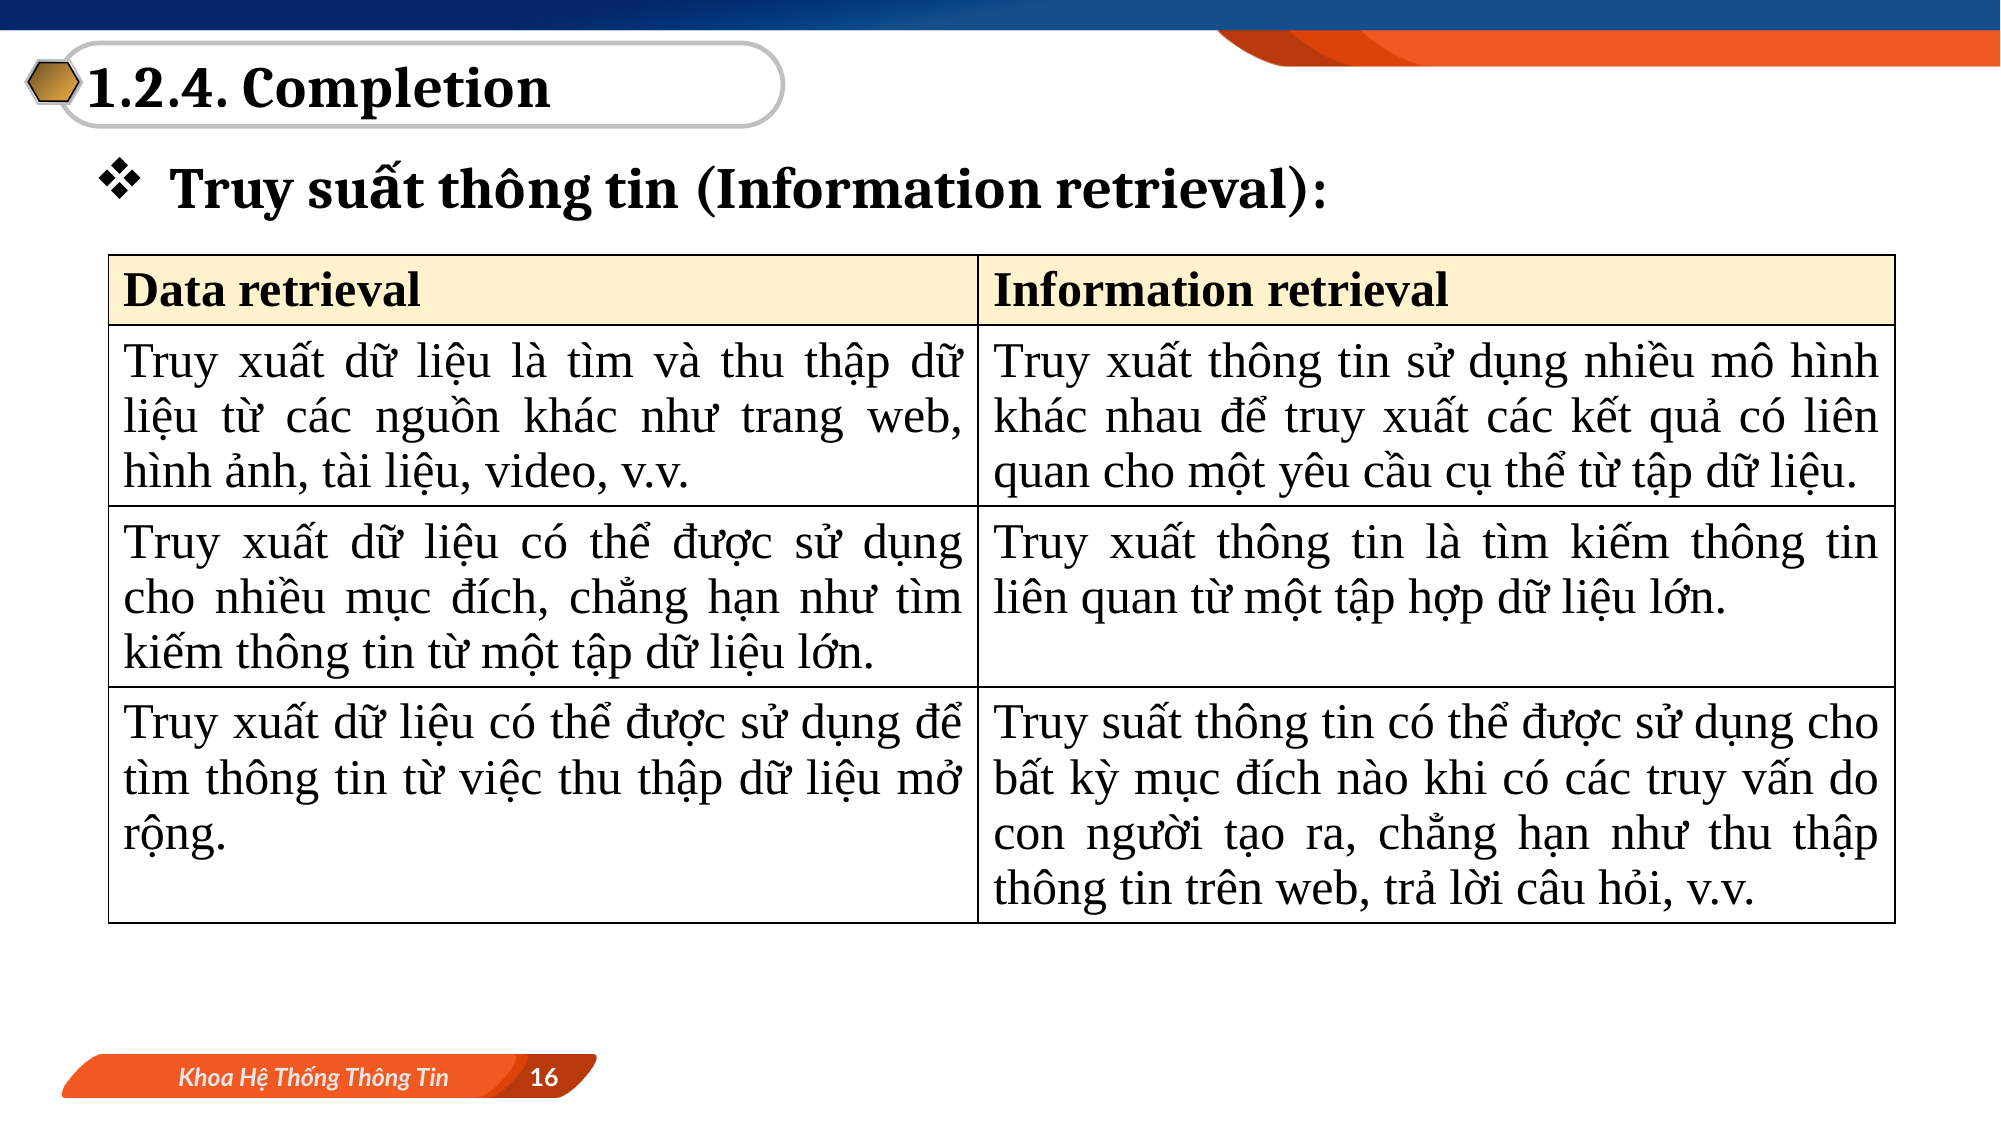

1.2.4. Completion

Truy suất thông tin (Information retrieval):
| Data retrieval | Information retrieval |
| --- | --- |
| Truy xuất dữ liệu là tìm và thu thập dữ liệu từ các nguồn khác như trang web, hình ảnh, tài liệu, video, v.v. | Truy xuất thông tin sử dụng nhiều mô hình khác nhau để truy xuất các kết quả có liên quan cho một yêu cầu cụ thể từ tập dữ liệu. |
| Truy xuất dữ liệu có thể được sử dụng cho nhiều mục đích, chẳng hạn như tìm kiếm thông tin từ một tập dữ liệu lớn. | Truy xuất thông tin là tìm kiếm thông tin liên quan từ một tập hợp dữ liệu lớn. |
| Truy xuất dữ liệu có thể được sử dụng để tìm thông tin từ việc thu thập dữ liệu mở rộng. | Truy suất thông tin có thể được sử dụng cho bất kỳ mục đích nào khi có các truy vấn do con người tạo ra, chẳng hạn như thu thập thông tin trên web, trả lời câu hỏi, v.v. |
16
Khoa Hệ Thống Thông Tin